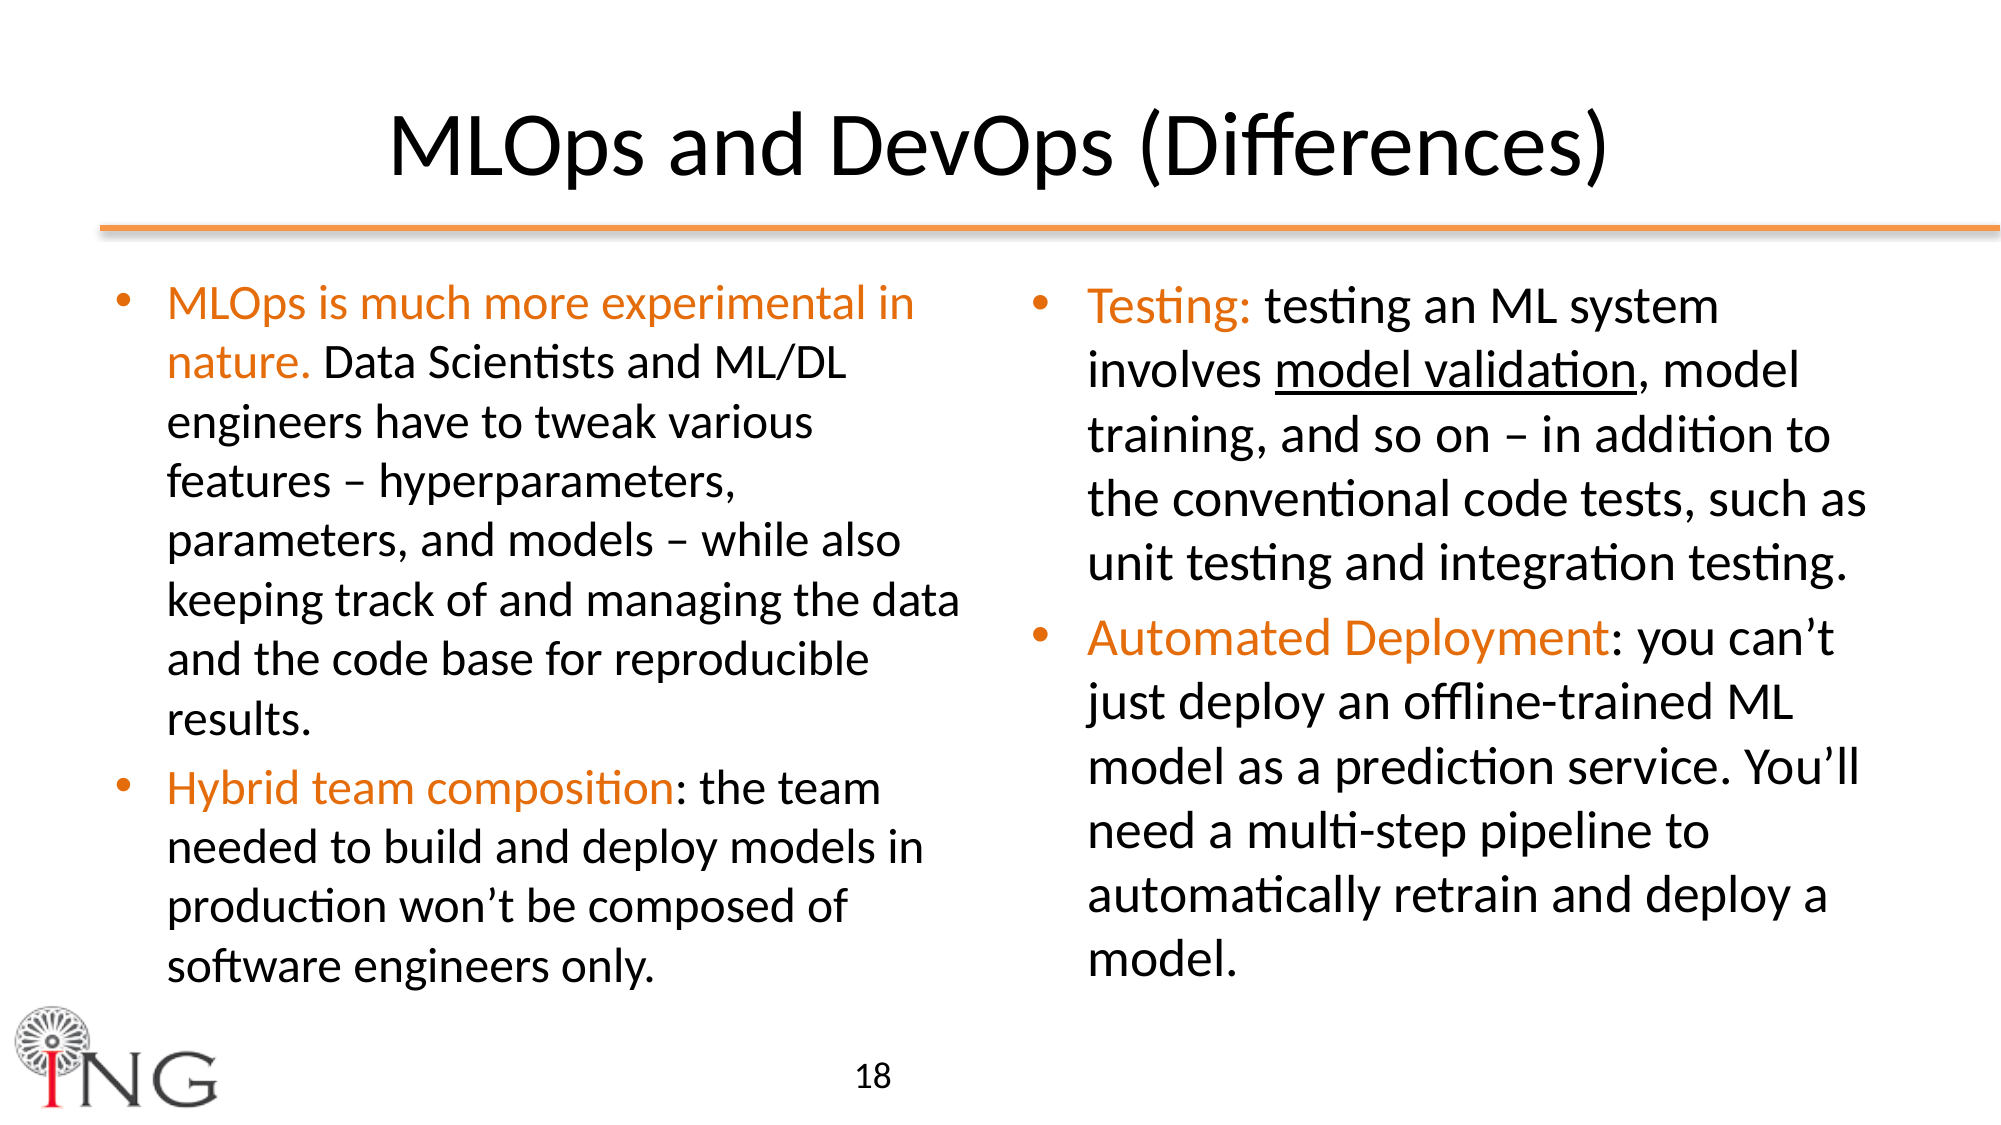

# MLOps and DevOps (Differences)
MLOps is much more experimental in nature. Data Scientists and ML/DL engineers have to tweak various features – hyperparameters, parameters, and models – while also keeping track of and managing the data and the code base for reproducible results.
Hybrid team composition: the team needed to build and deploy models in production won’t be composed of software engineers only.
Testing: testing an ML system involves model validation, model training, and so on – in addition to the conventional code tests, such as unit testing and integration testing.
Automated Deployment: you can’t just deploy an offline-trained ML model as a prediction service. You’ll need a multi-step pipeline to automatically retrain and deploy a model.

18